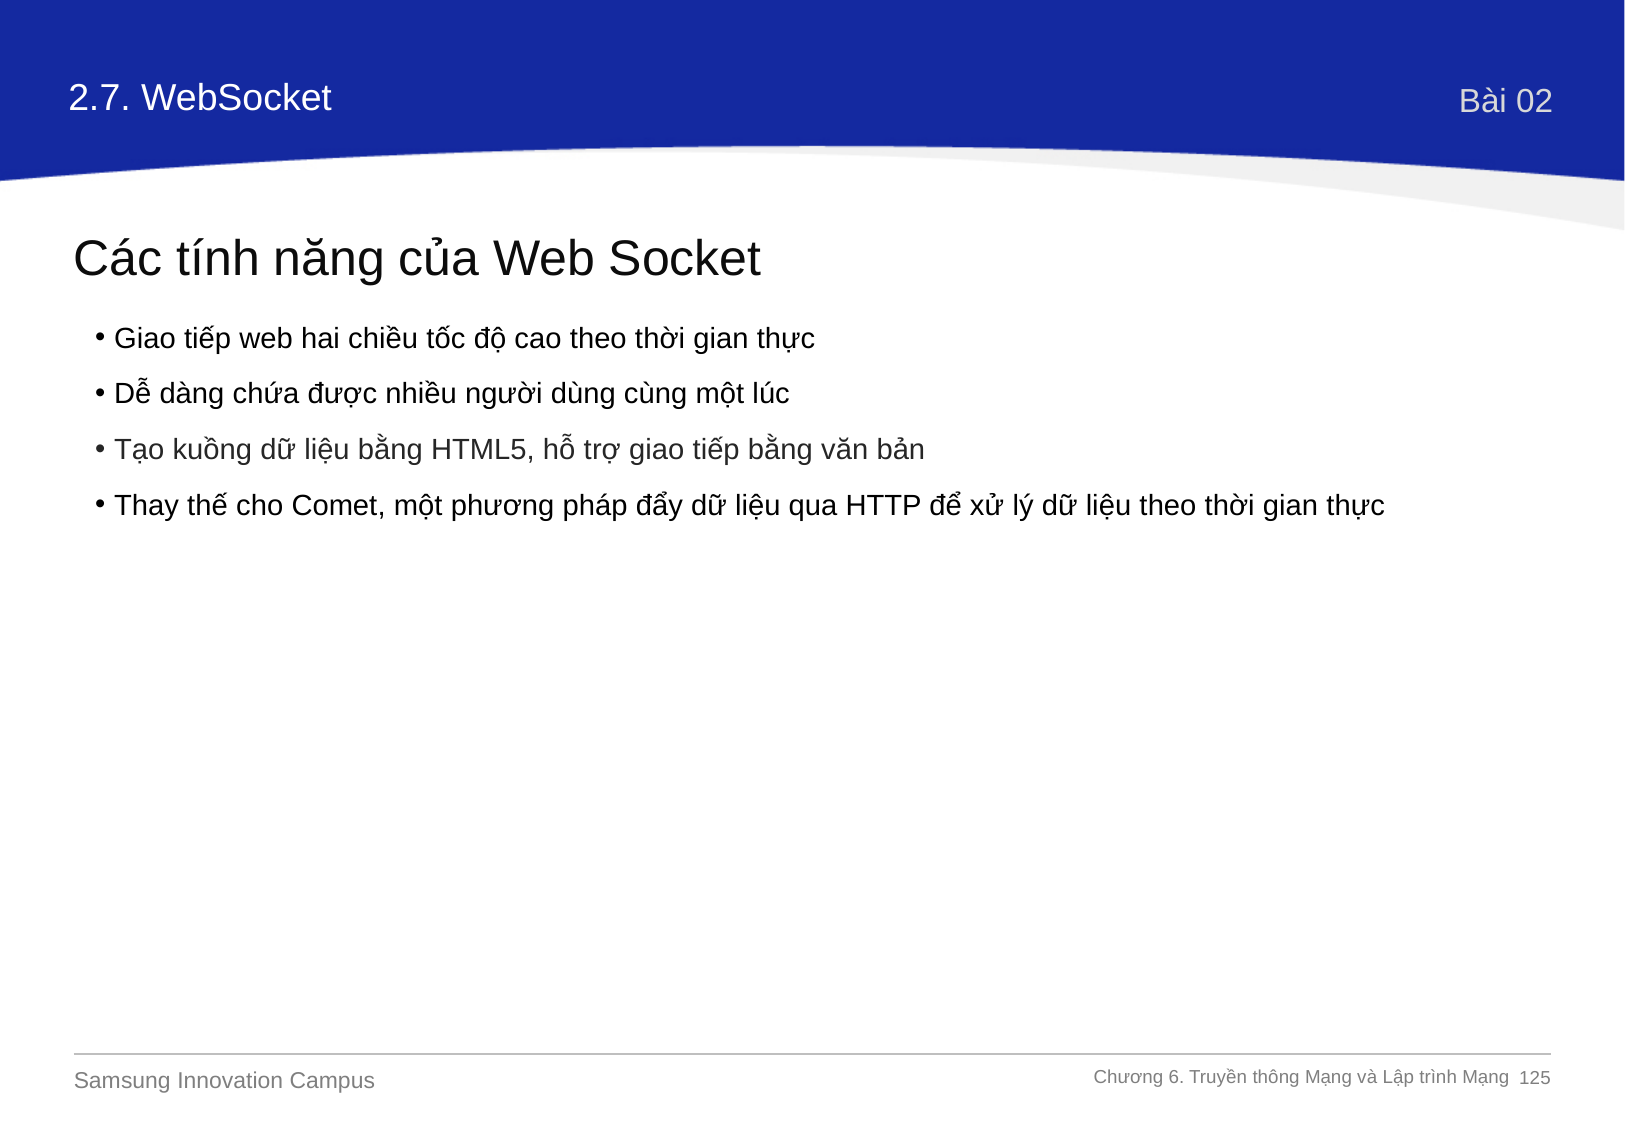

2.7. WebSocket
Bài 02
Các tính năng của Web Socket
Giao tiếp web hai chiều tốc độ cao theo thời gian thực
Dễ dàng chứa được nhiều người dùng cùng một lúc
Tạo kuồng dữ liệu bằng HTML5, hỗ trợ giao tiếp bằng văn bản
Thay thế cho Comet, một phương pháp đẩy dữ liệu qua HTTP để xử lý dữ liệu theo thời gian thực